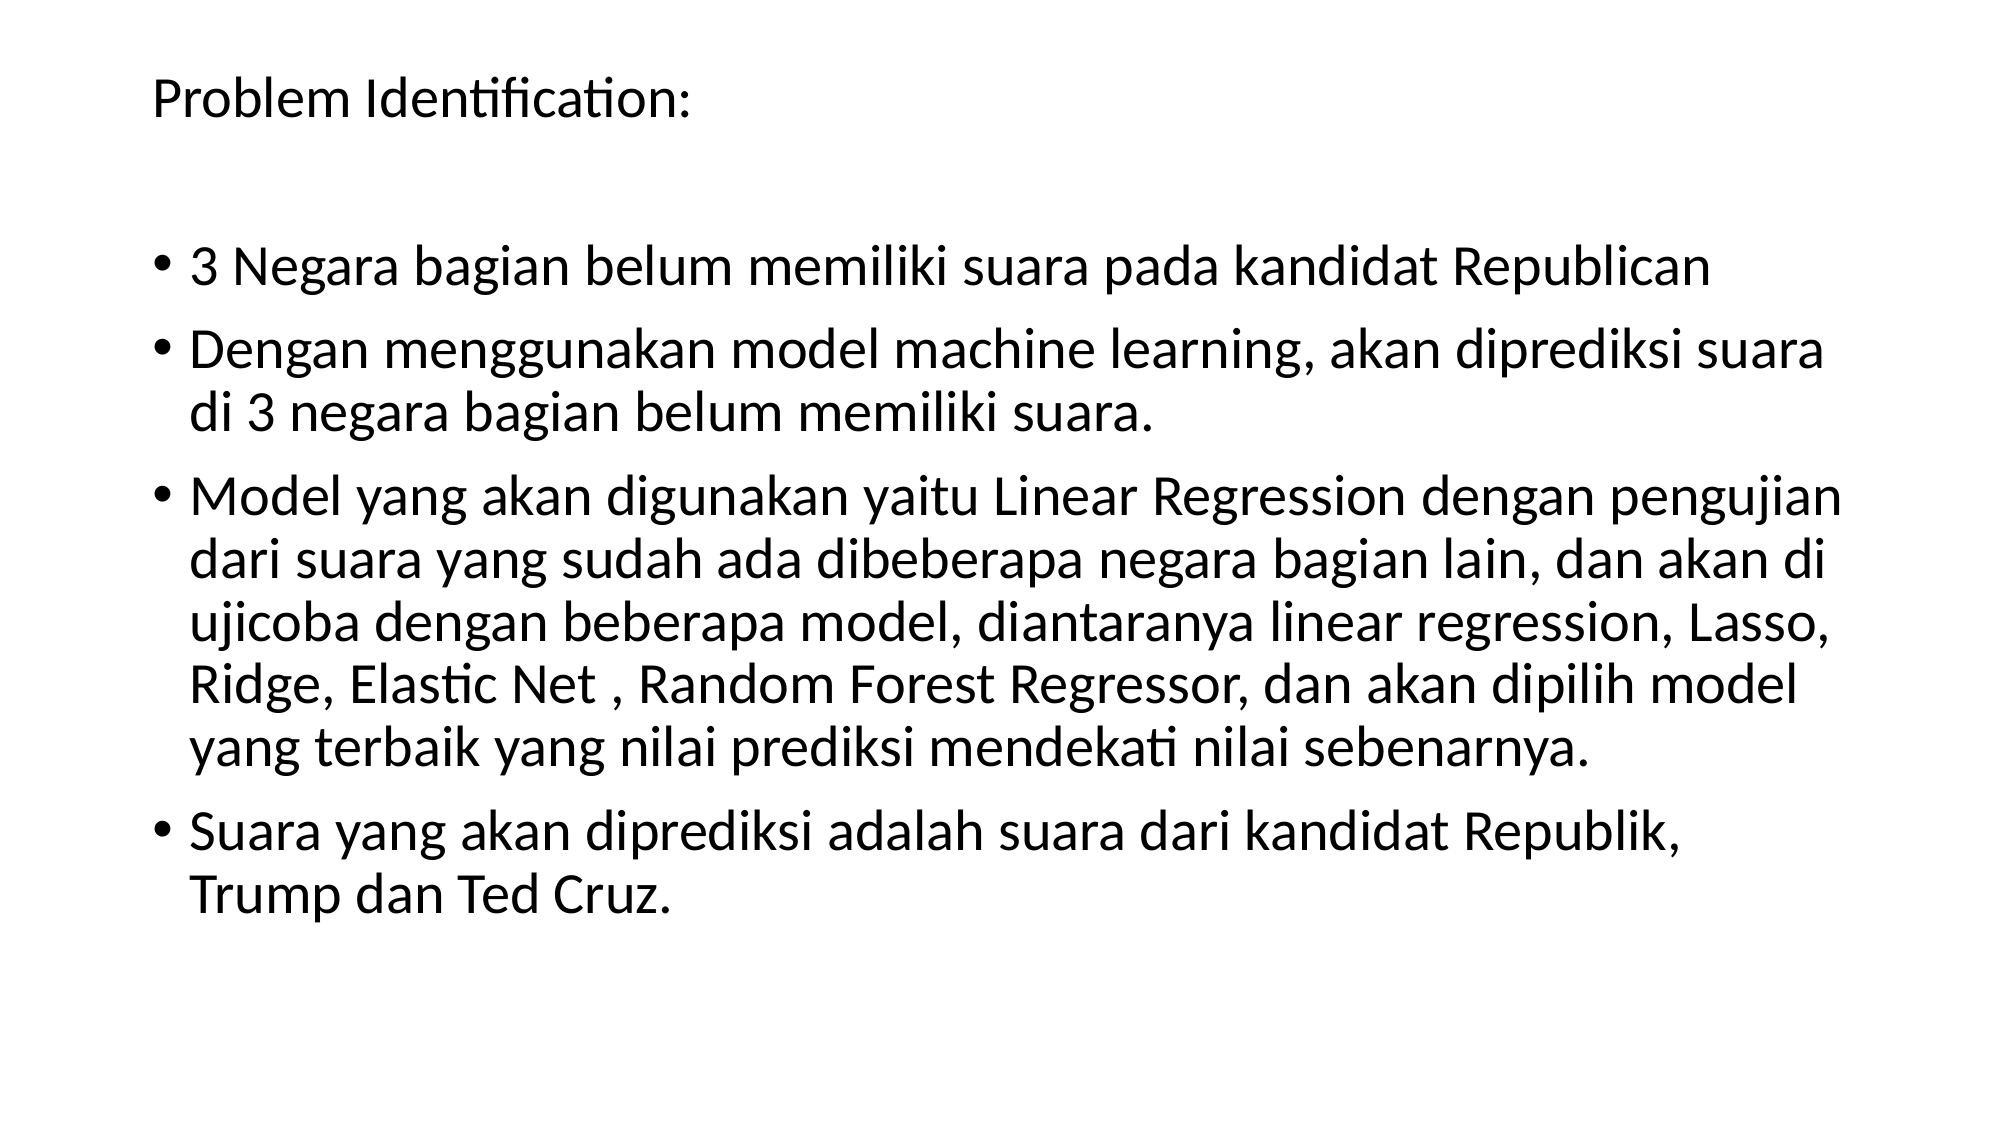

Problem Identification:

3 Negara bagian belum memiliki suara pada kandidat Republican
Dengan menggunakan model machine learning, akan diprediksi suara di 3 negara bagian belum memiliki suara.
Model yang akan digunakan yaitu Linear Regression dengan pengujian dari suara yang sudah ada dibeberapa negara bagian lain, dan akan di ujicoba dengan beberapa model, diantaranya linear regression, Lasso, Ridge, Elastic Net , Random Forest Regressor, dan akan dipilih model yang terbaik yang nilai prediksi mendekati nilai sebenarnya.
Suara yang akan diprediksi adalah suara dari kandidat Republik, Trump dan Ted Cruz.